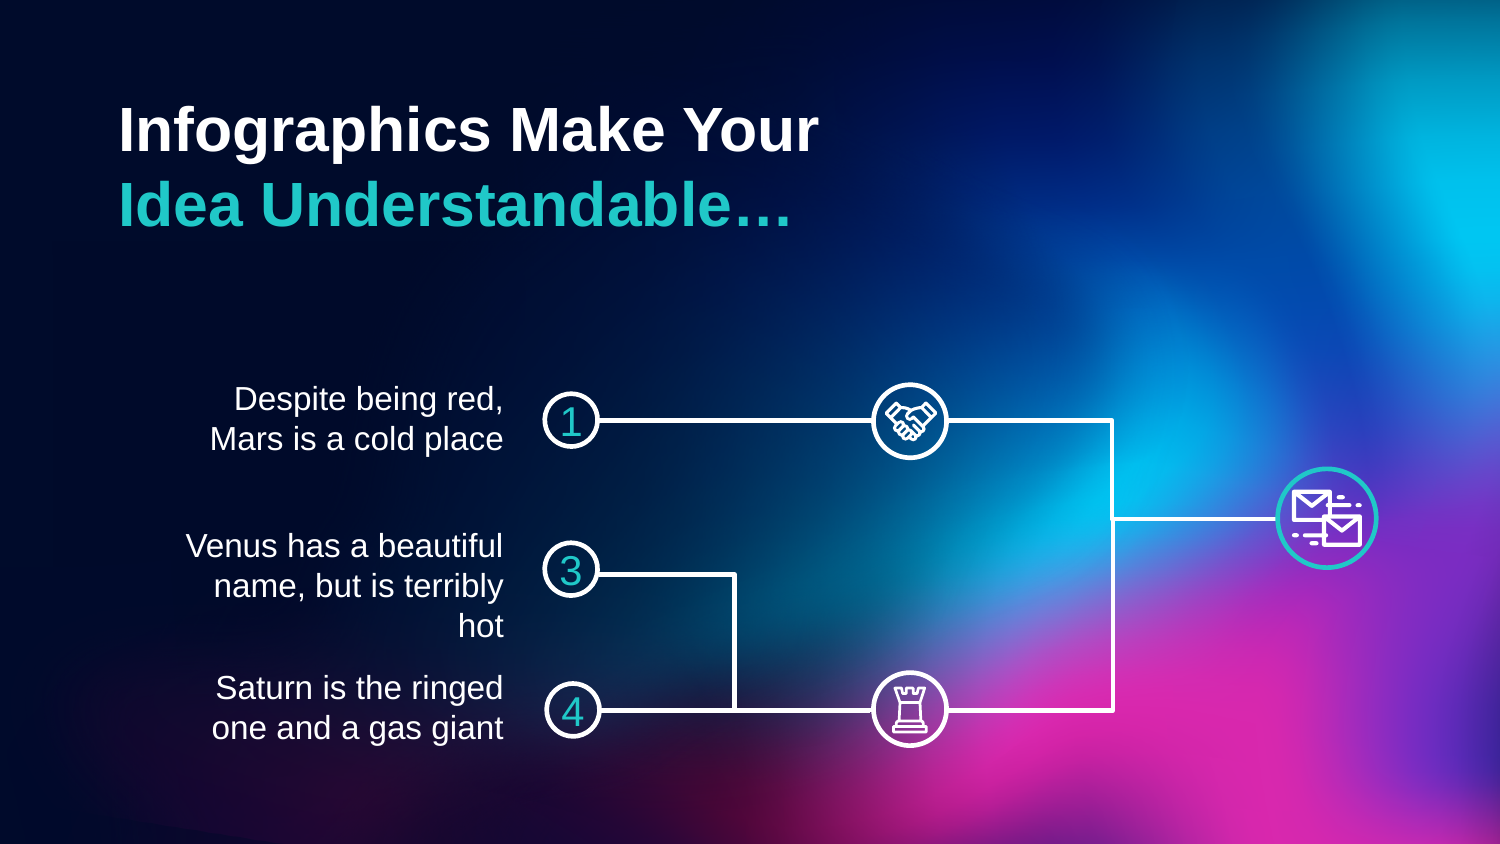

# Infographics Make Your Idea Understandable…
Despite being red, Mars is a cold place

1

3
4

Venus has a beautiful name, but is terribly hot
Saturn is the ringed one and a gas giant